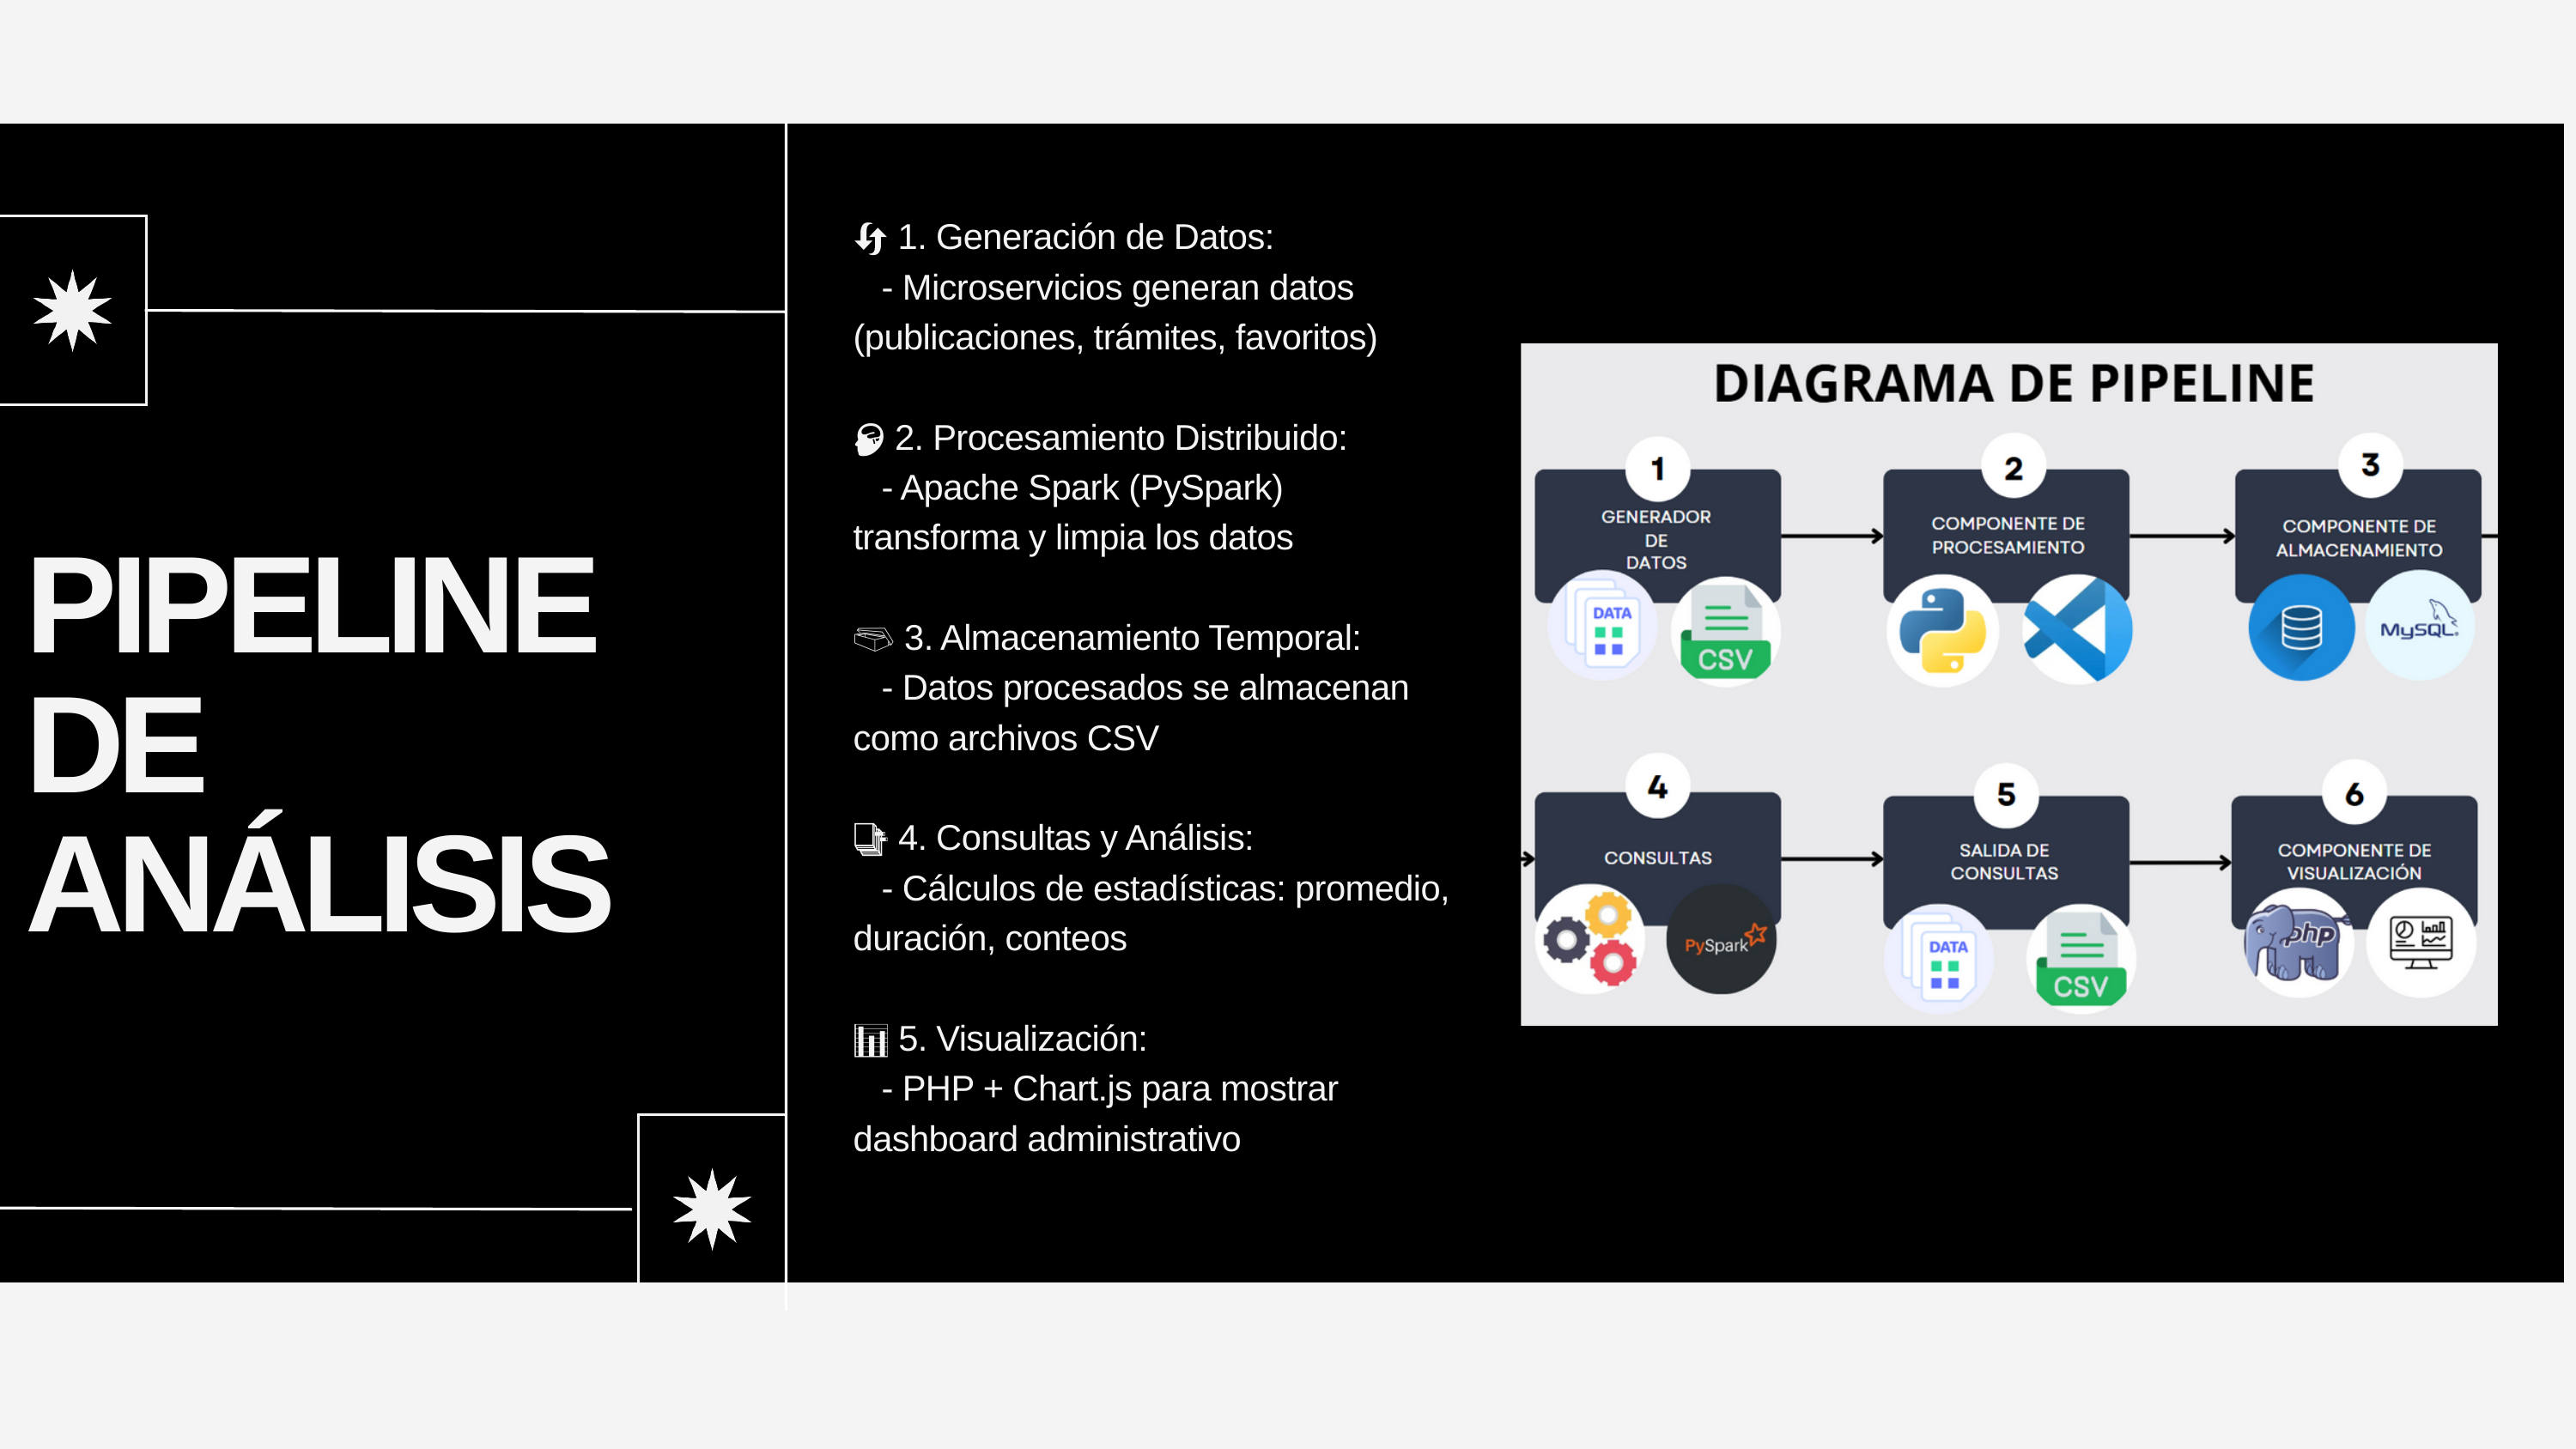

🔄 1. Generación de Datos:
   - Microservicios generan datos (publicaciones, trámites, favoritos)

🧠 2. Procesamiento Distribuido:
   - Apache Spark (PySpark) transforma y limpia los datos

🗃️ 3. Almacenamiento Temporal:
   - Datos procesados se almacenan como archivos CSV

📑 4. Consultas y Análisis:
   - Cálculos de estadísticas: promedio, duración, conteos

📊 5. Visualización:
   - PHP + Chart.js para mostrar dashboard administrativo

PIPELINE DE ANÁLISIS